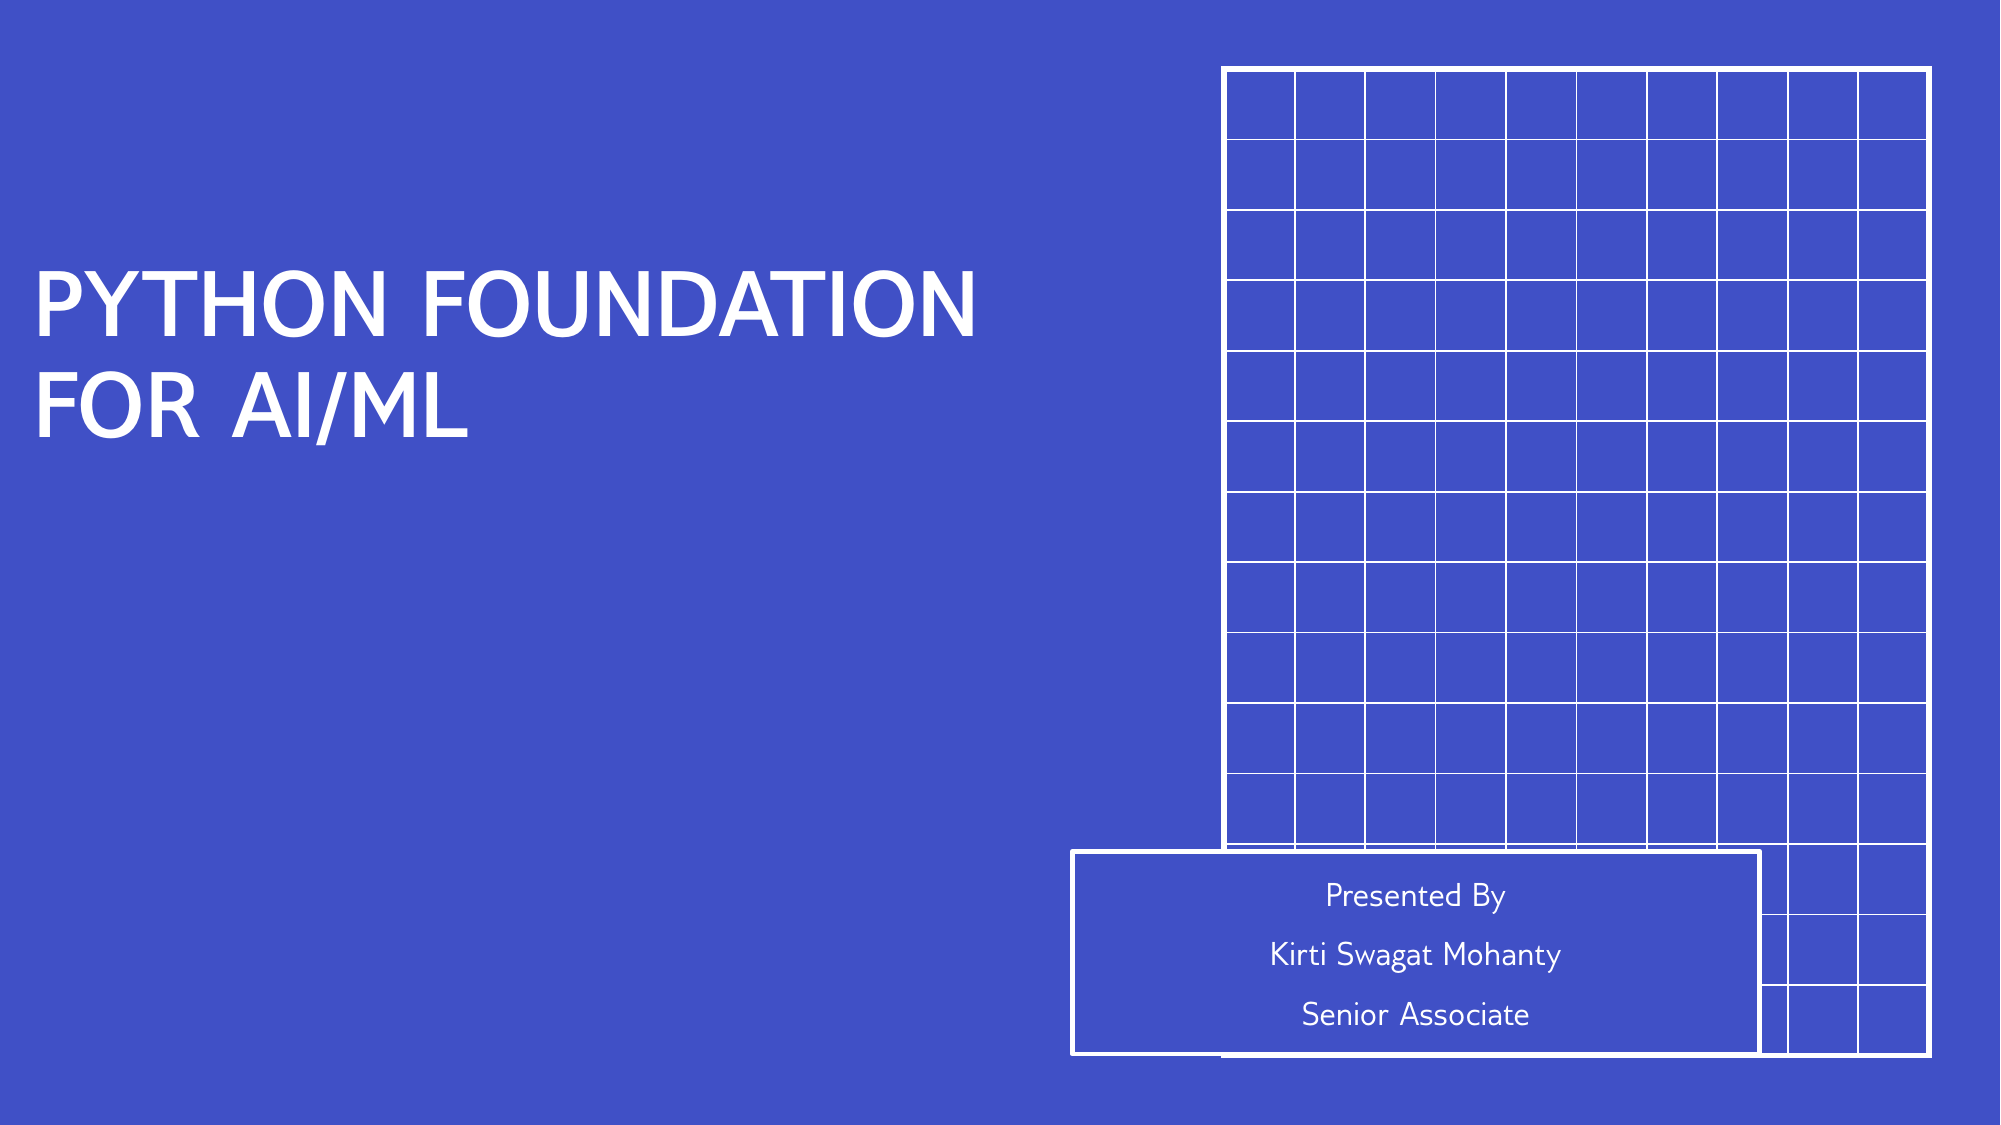

# Python Foundation for AI/ML
Presented By
Kirti Swagat Mohanty
Senior Associate